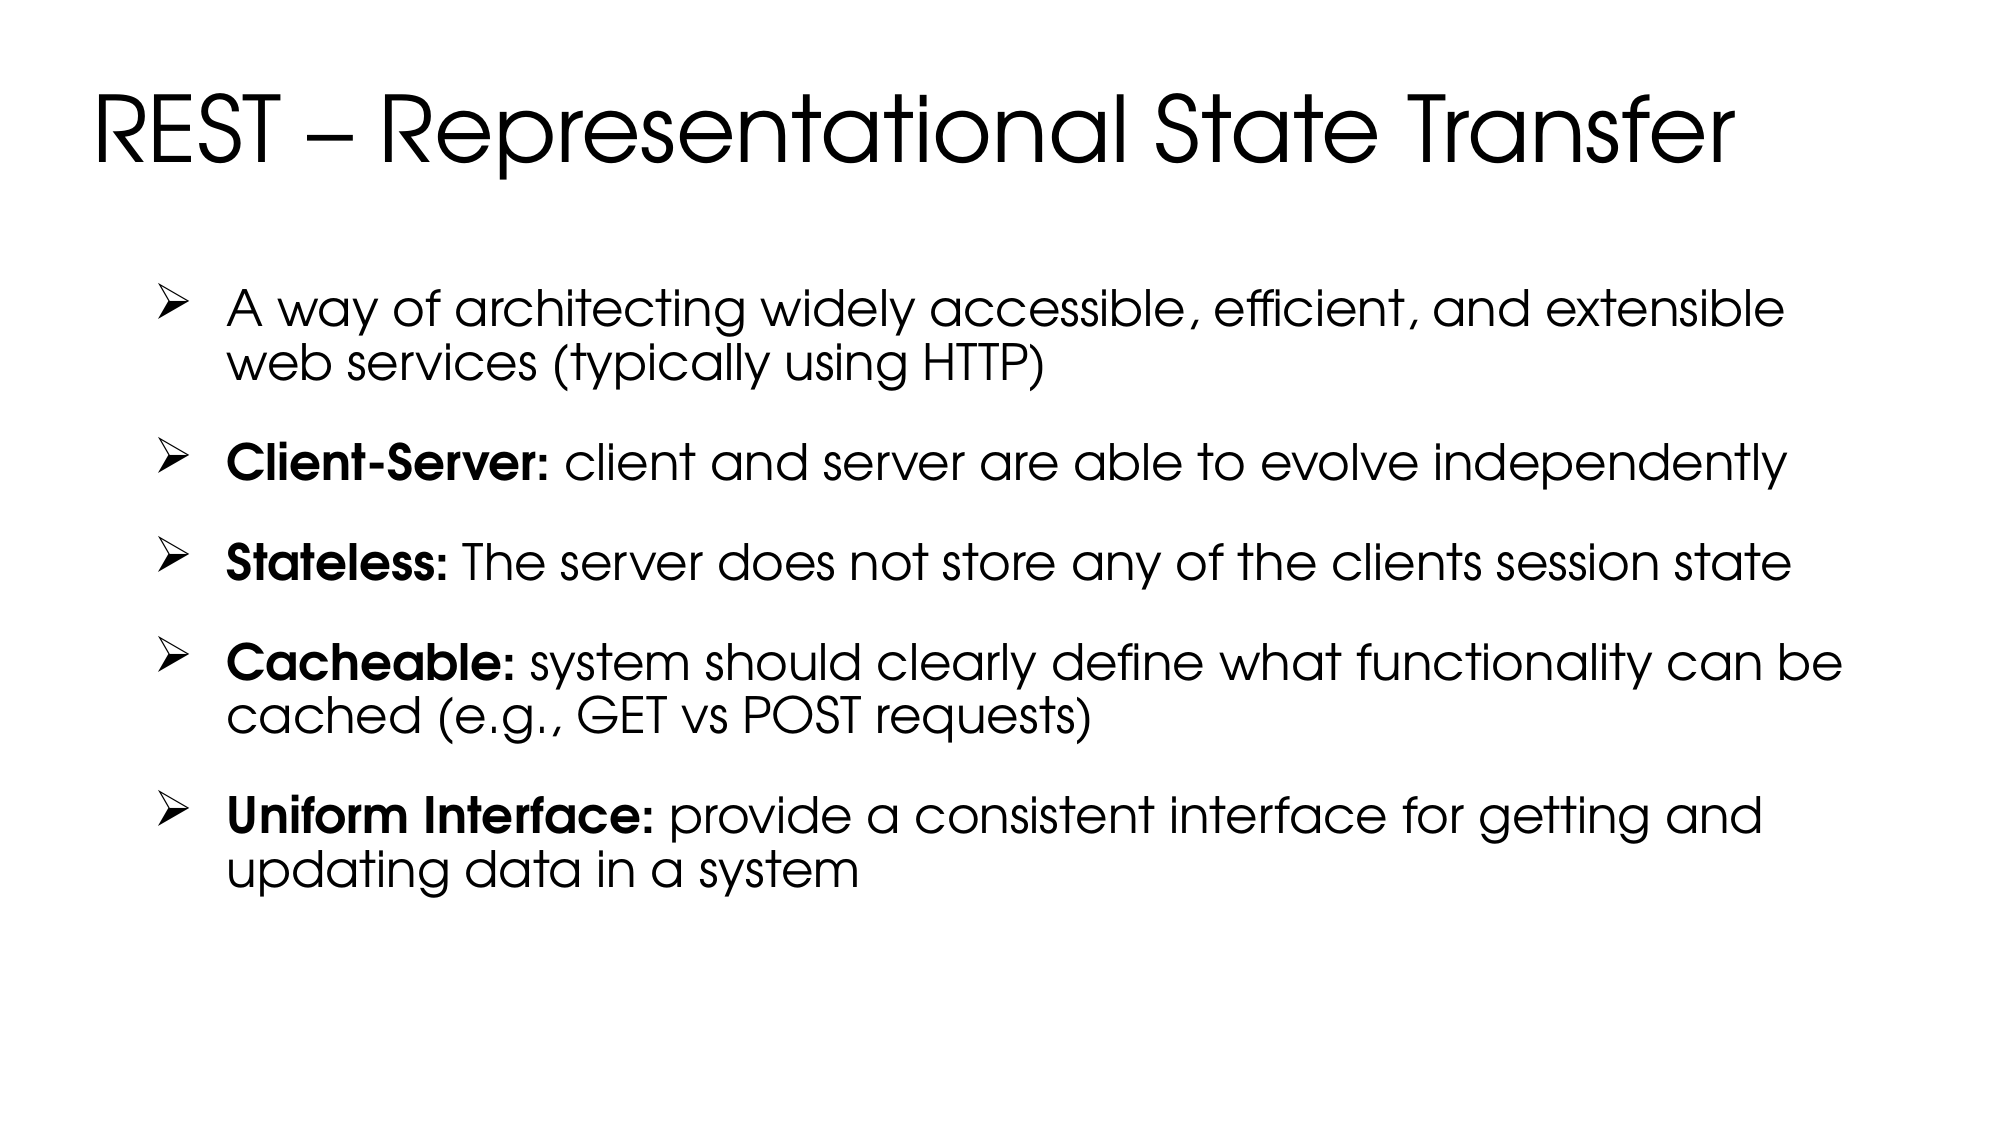

# REST – Representational State Transfer
A way of architecting widely accessible, efficient, and extensible web services (typically using HTTP)
Client-Server: client and server are able to evolve independently
Stateless: The server does not store any of the clients session state
Cacheable: system should clearly define what functionality can be cached (e.g., GET vs POST requests)
Uniform Interface: provide a consistent interface for getting and updating data in a system